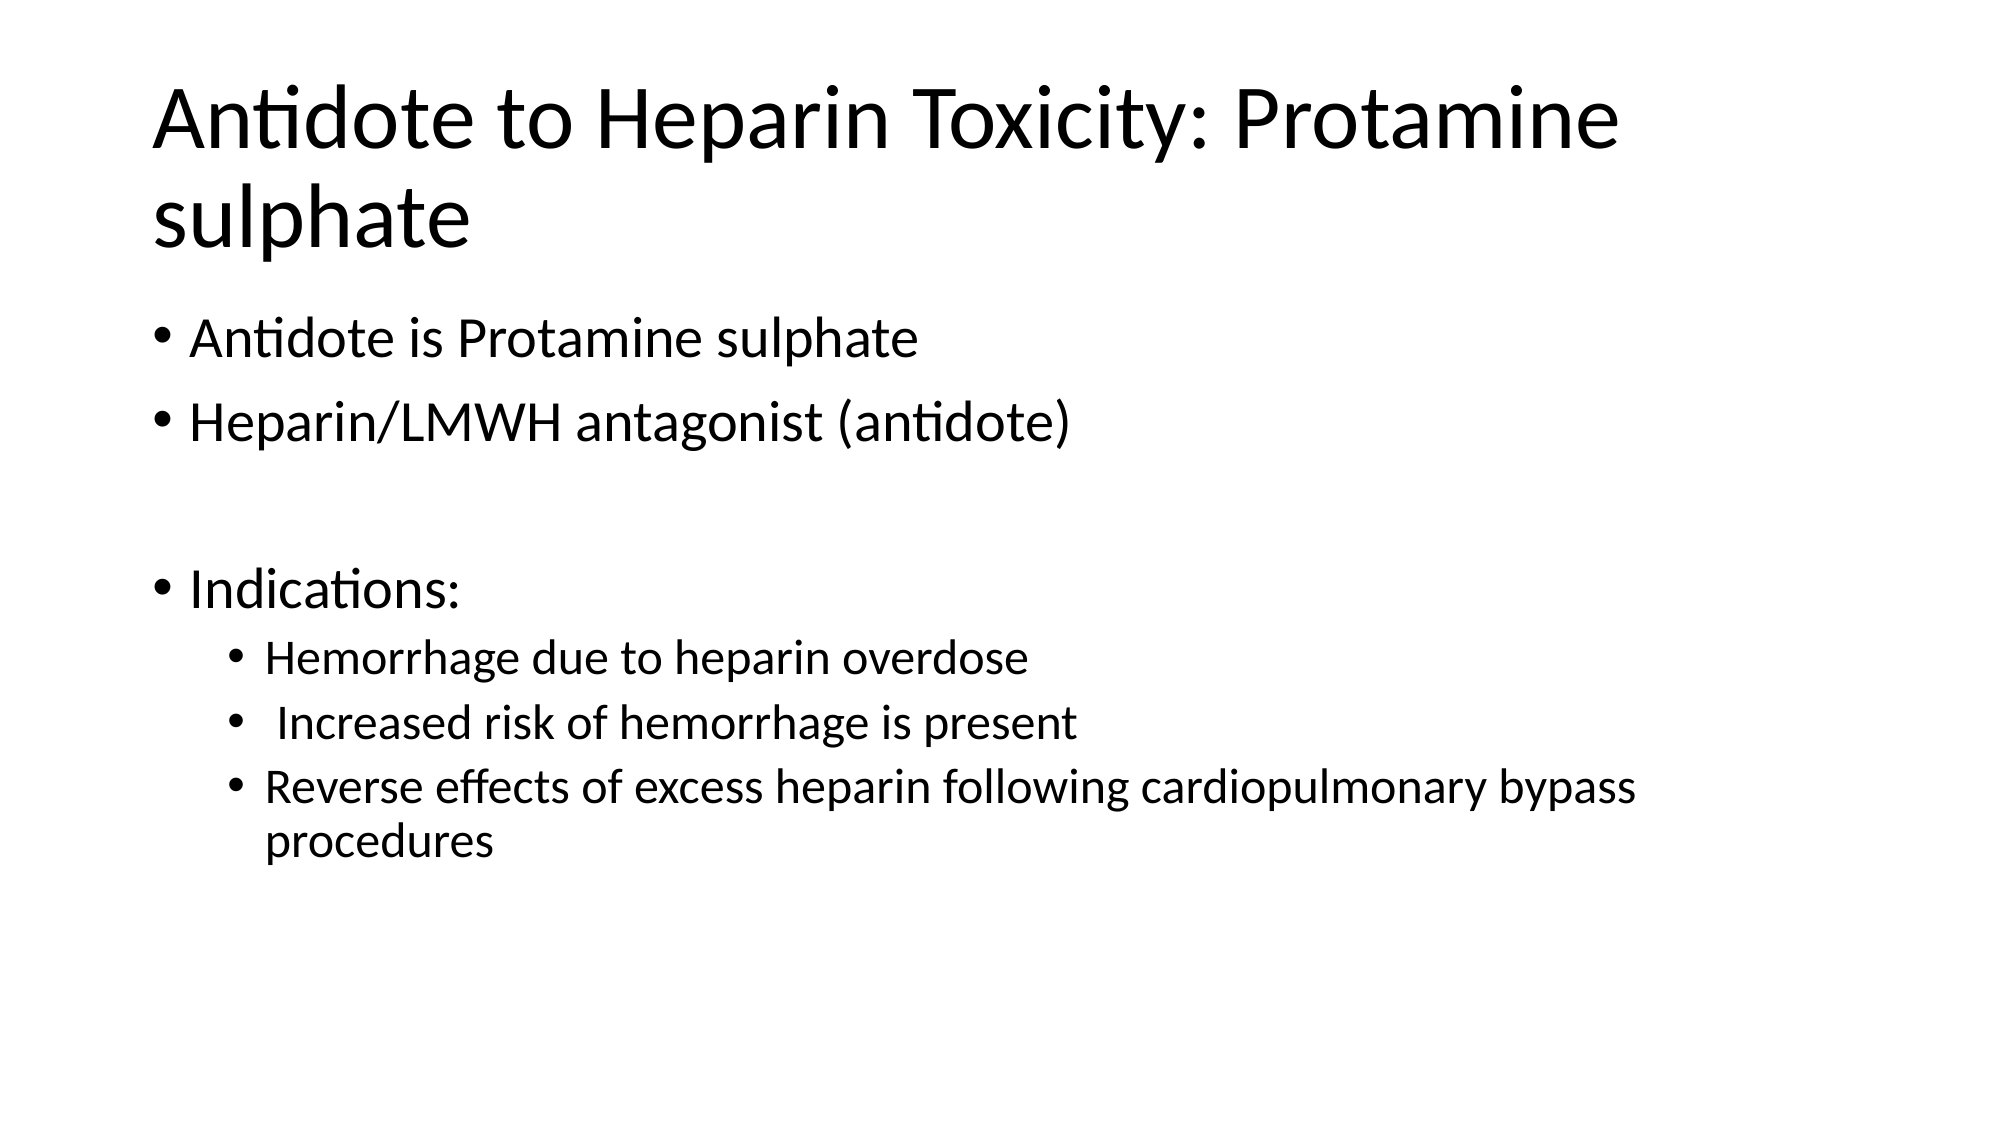

# Antidote to Heparin Toxicity: Protamine sulphate
Antidote is Protamine sulphate
Heparin/LMWH antagonist (antidote)

Indications:
Hemorrhage due to heparin overdose
 Increased risk of hemorrhage is present
Reverse effects of excess heparin following cardiopulmonary bypass procedures